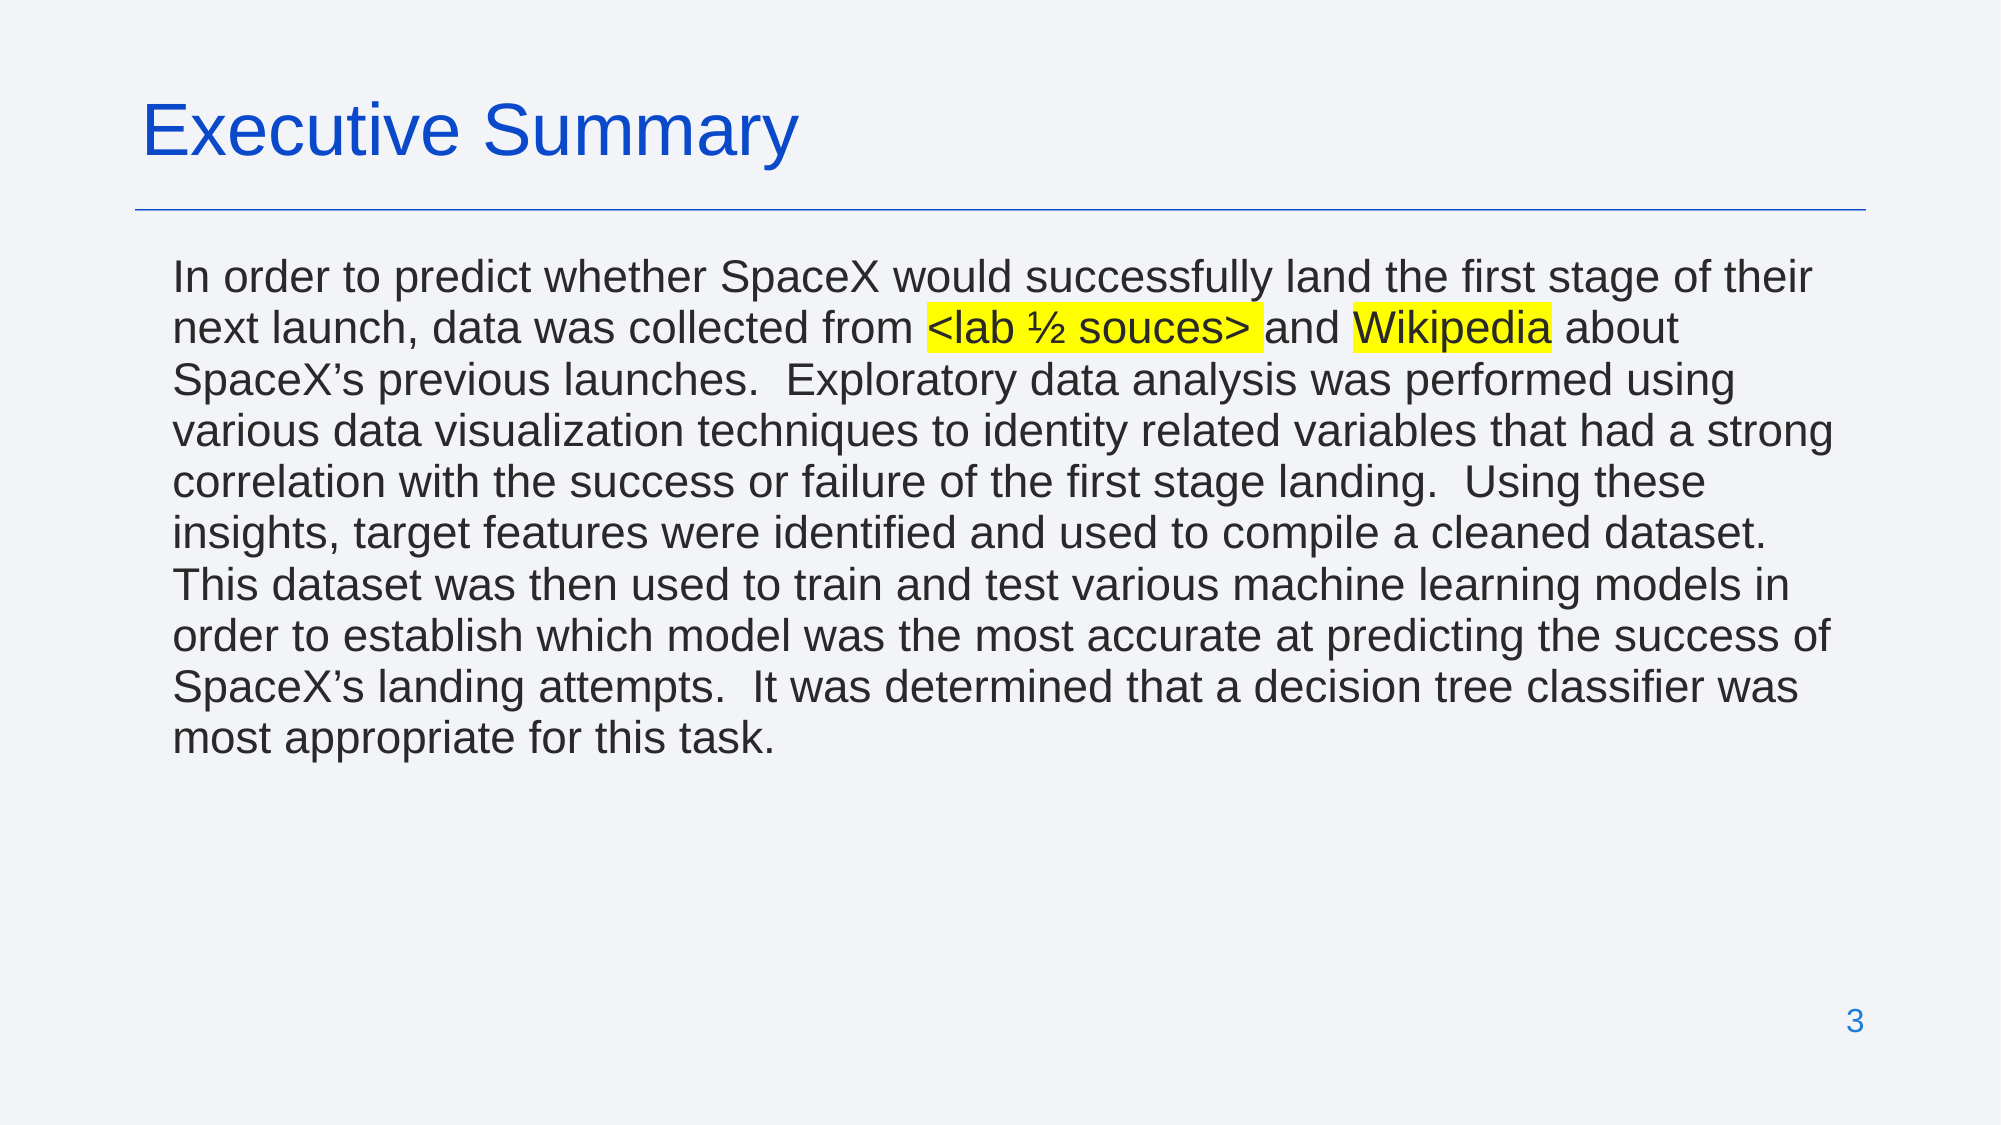

Executive Summary
In order to predict whether SpaceX would successfully land the first stage of their next launch, data was collected from <lab ½ souces> and Wikipedia about SpaceX’s previous launches.  Exploratory data analysis was performed using various data visualization techniques to identity related variables that had a strong correlation with the success or failure of the first stage landing.  Using these insights, target features were identified and used to compile a cleaned dataset.  This dataset was then used to train and test various machine learning models in order to establish which model was the most accurate at predicting the success of SpaceX’s landing attempts.  It was determined that a decision tree classifier was most appropriate for this task.
3